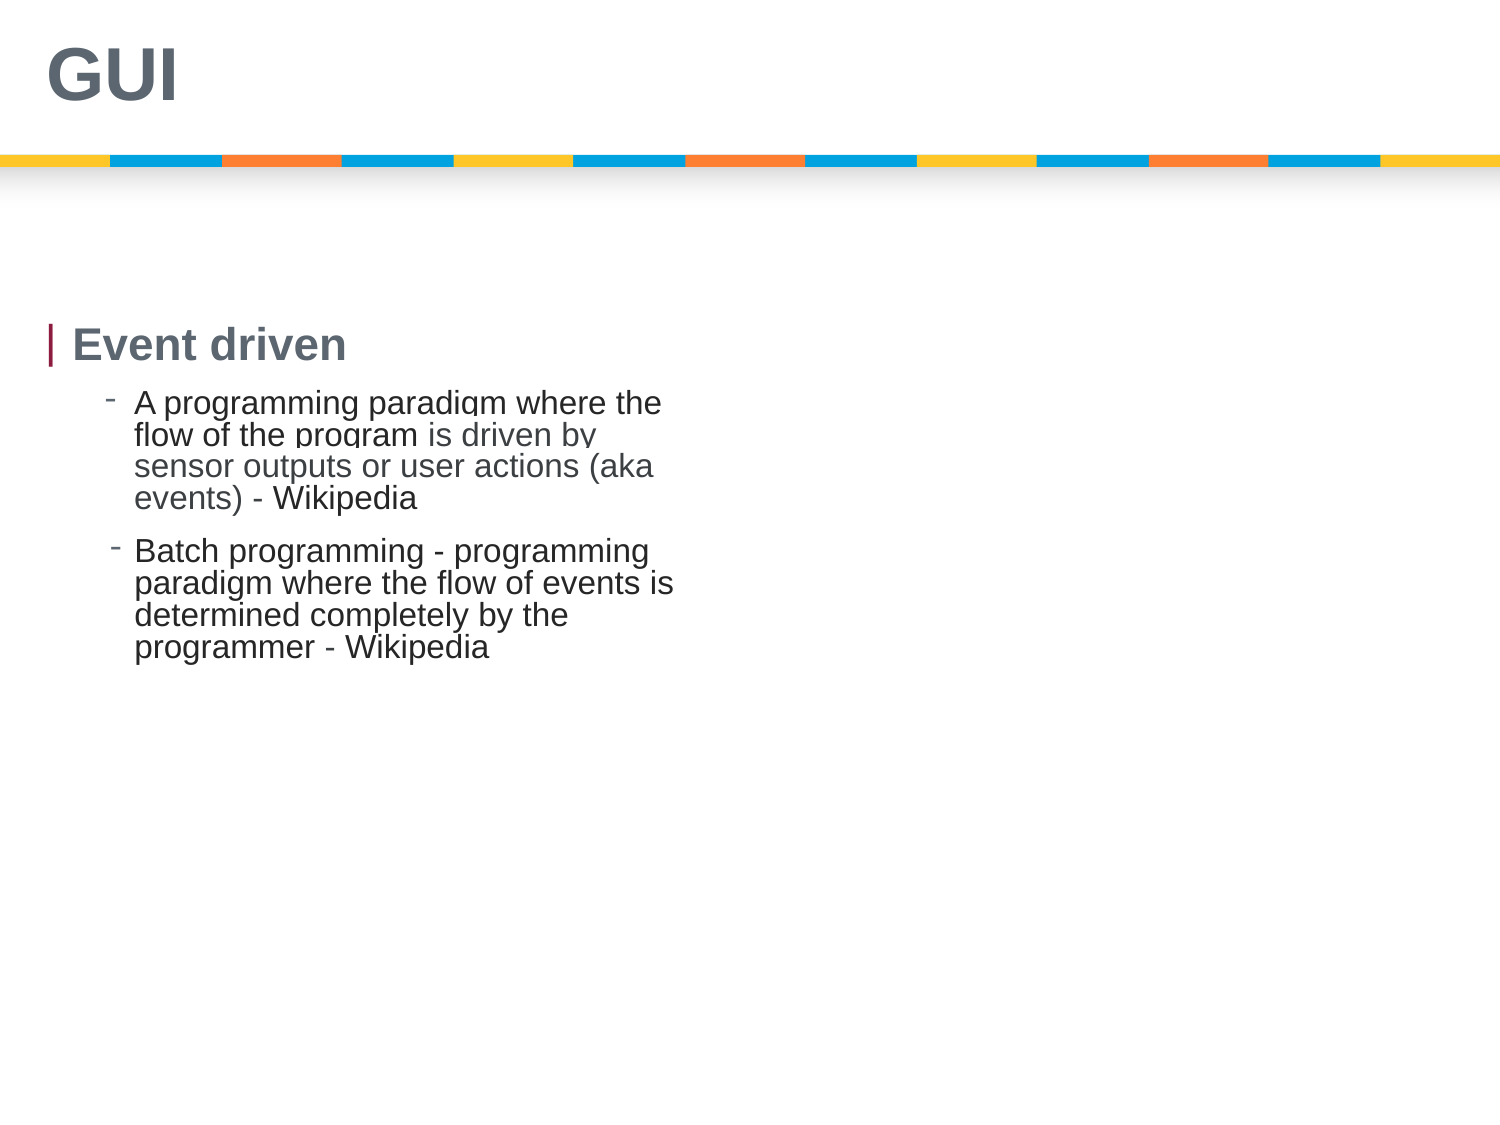

# GUI
Event driven
A programming paradigm where the flow of the program is driven by sensor outputs or user actions (aka events) - Wikipedia
Batch programming - programming paradigm where the flow of events is determined completely by the programmer - Wikipedia